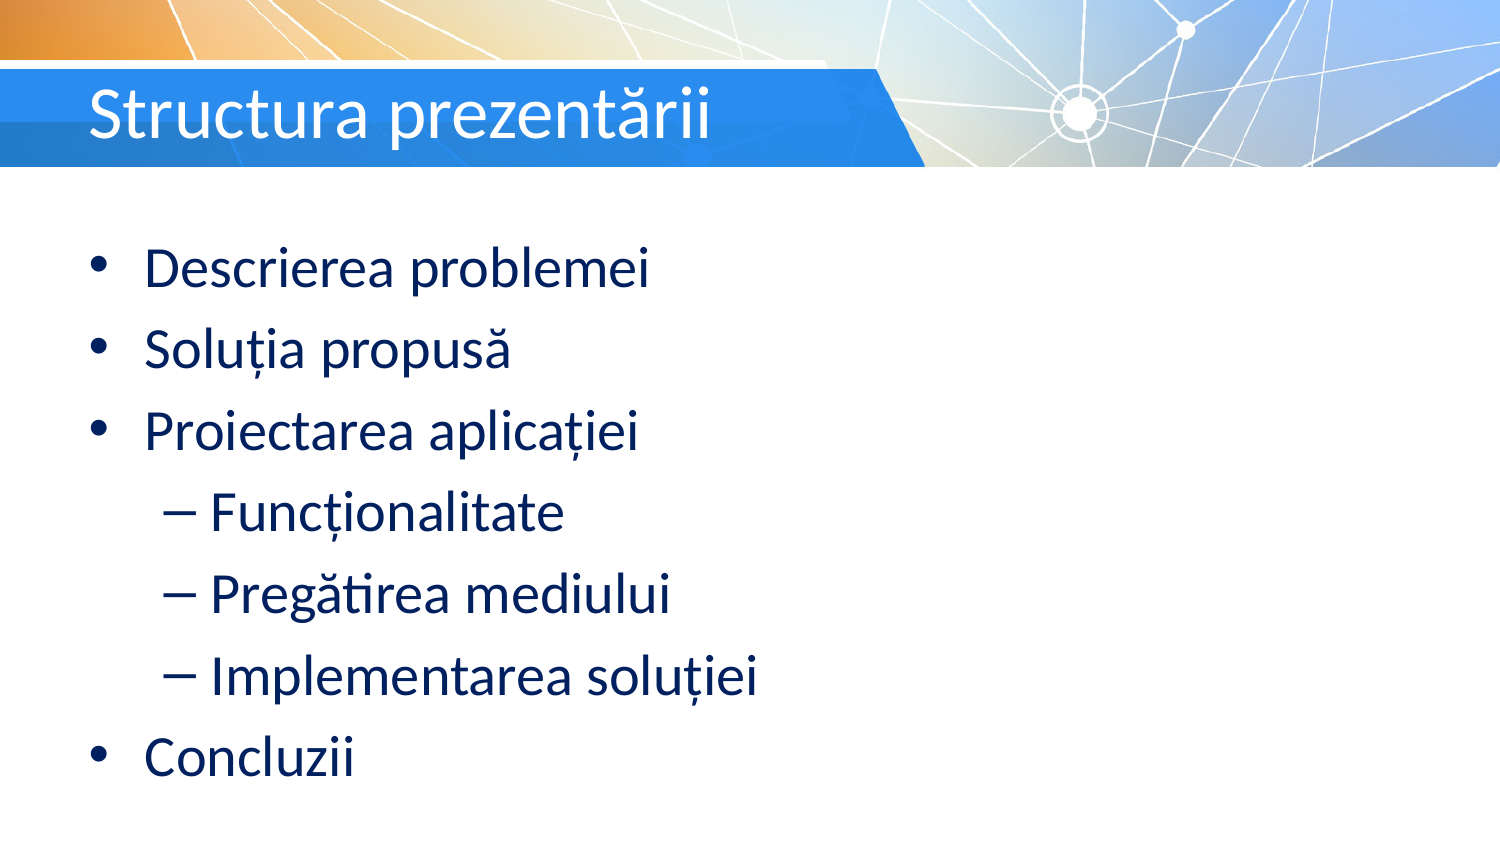

# Structura prezentării
Descrierea problemei
Soluția propusă
Proiectarea aplicației
Funcționalitate
Pregătirea mediului
Implementarea soluției
Concluzii